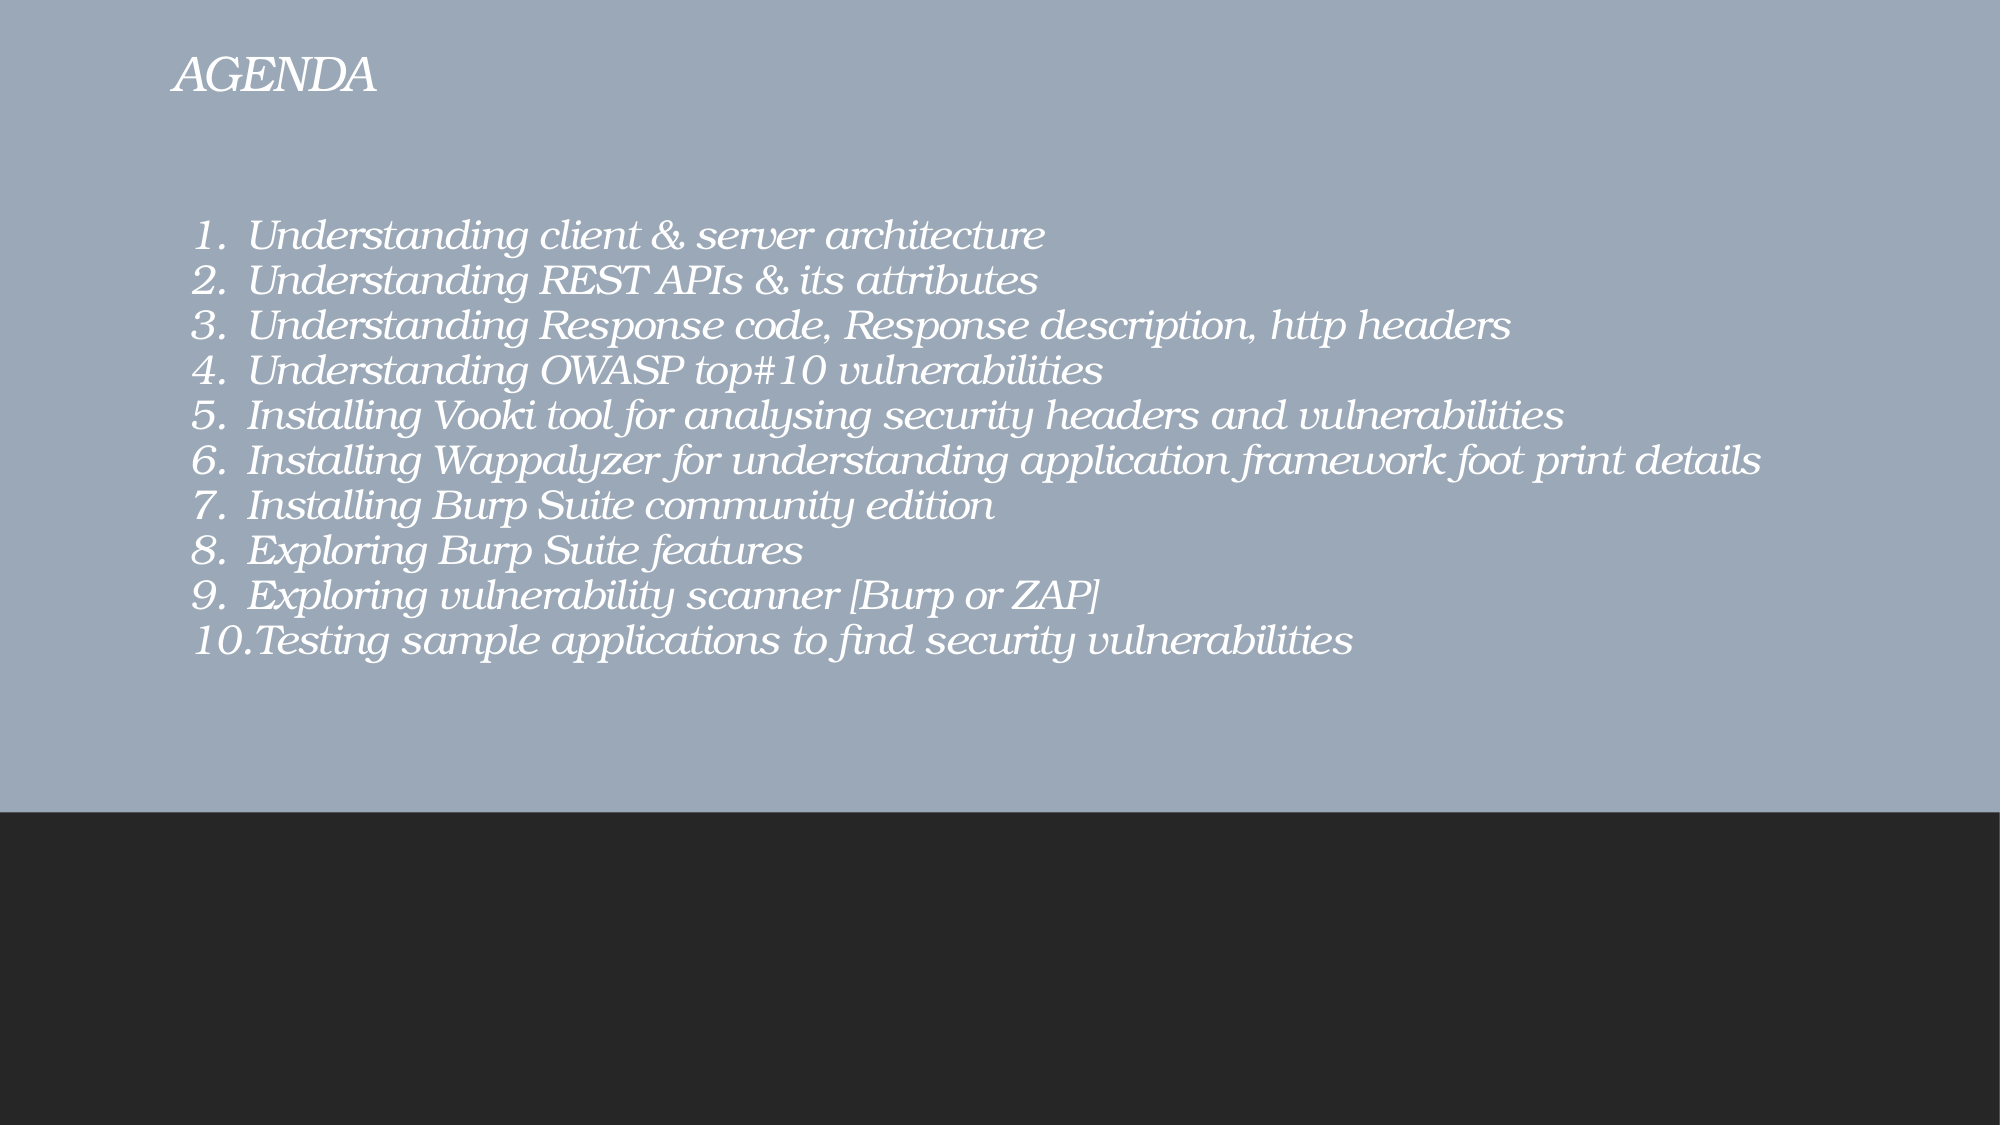

# AGENDA
Understanding client & server architecture
Understanding REST APIs & its attributes
Understanding Response code, Response description, http headers
Understanding OWASP top#10 vulnerabilities
Installing Vooki tool for analysing security headers and vulnerabilities
Installing Wappalyzer for understanding application framework foot print details
Installing Burp Suite community edition
Exploring Burp Suite features
Exploring vulnerability scanner [Burp or ZAP]
Testing sample applications to find security vulnerabilities